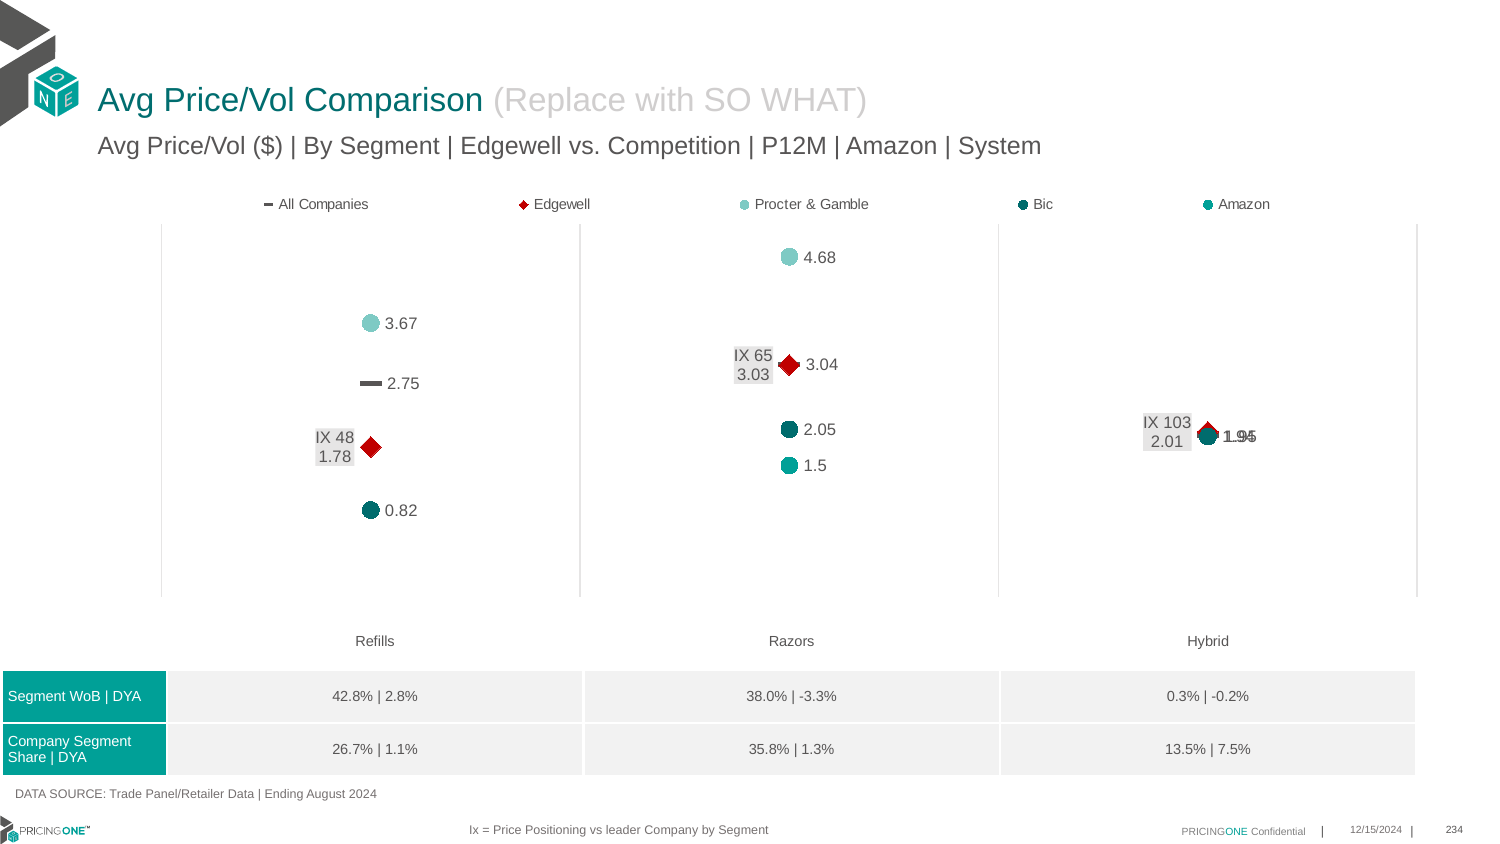

# Avg Price/Vol Comparison (Replace with SO WHAT)
Avg Price/Vol ($) | By Segment | Edgewell vs. Competition | P12M | Amazon | System

### Chart

| Category | All Companies | Edgewell | Procter & Gamble | Bic | Amazon |
|---|---|---|---|---|---|
| IX 48 | 2.75 | 1.78 | 3.67 | 0.82 | None |
| IX 65 | 3.04 | 3.03 | 4.68 | 2.05 | 1.5 |
| IX 103 | 1.95 | 2.01 | None | 1.94 | None |
|  | Refills | Razors | Hybrid |
| --- | --- | --- | --- |
| Segment WoB | DYA | 42.8% | 2.8% | 38.0% | -3.3% | 0.3% | -0.2% |
| Company Segment Share | DYA | 26.7% | 1.1% | 35.8% | 1.3% | 13.5% | 7.5% |
DATA SOURCE: Trade Panel/Retailer Data | Ending August 2024
Ix = Price Positioning vs leader Company by Segment
12/15/2024
234